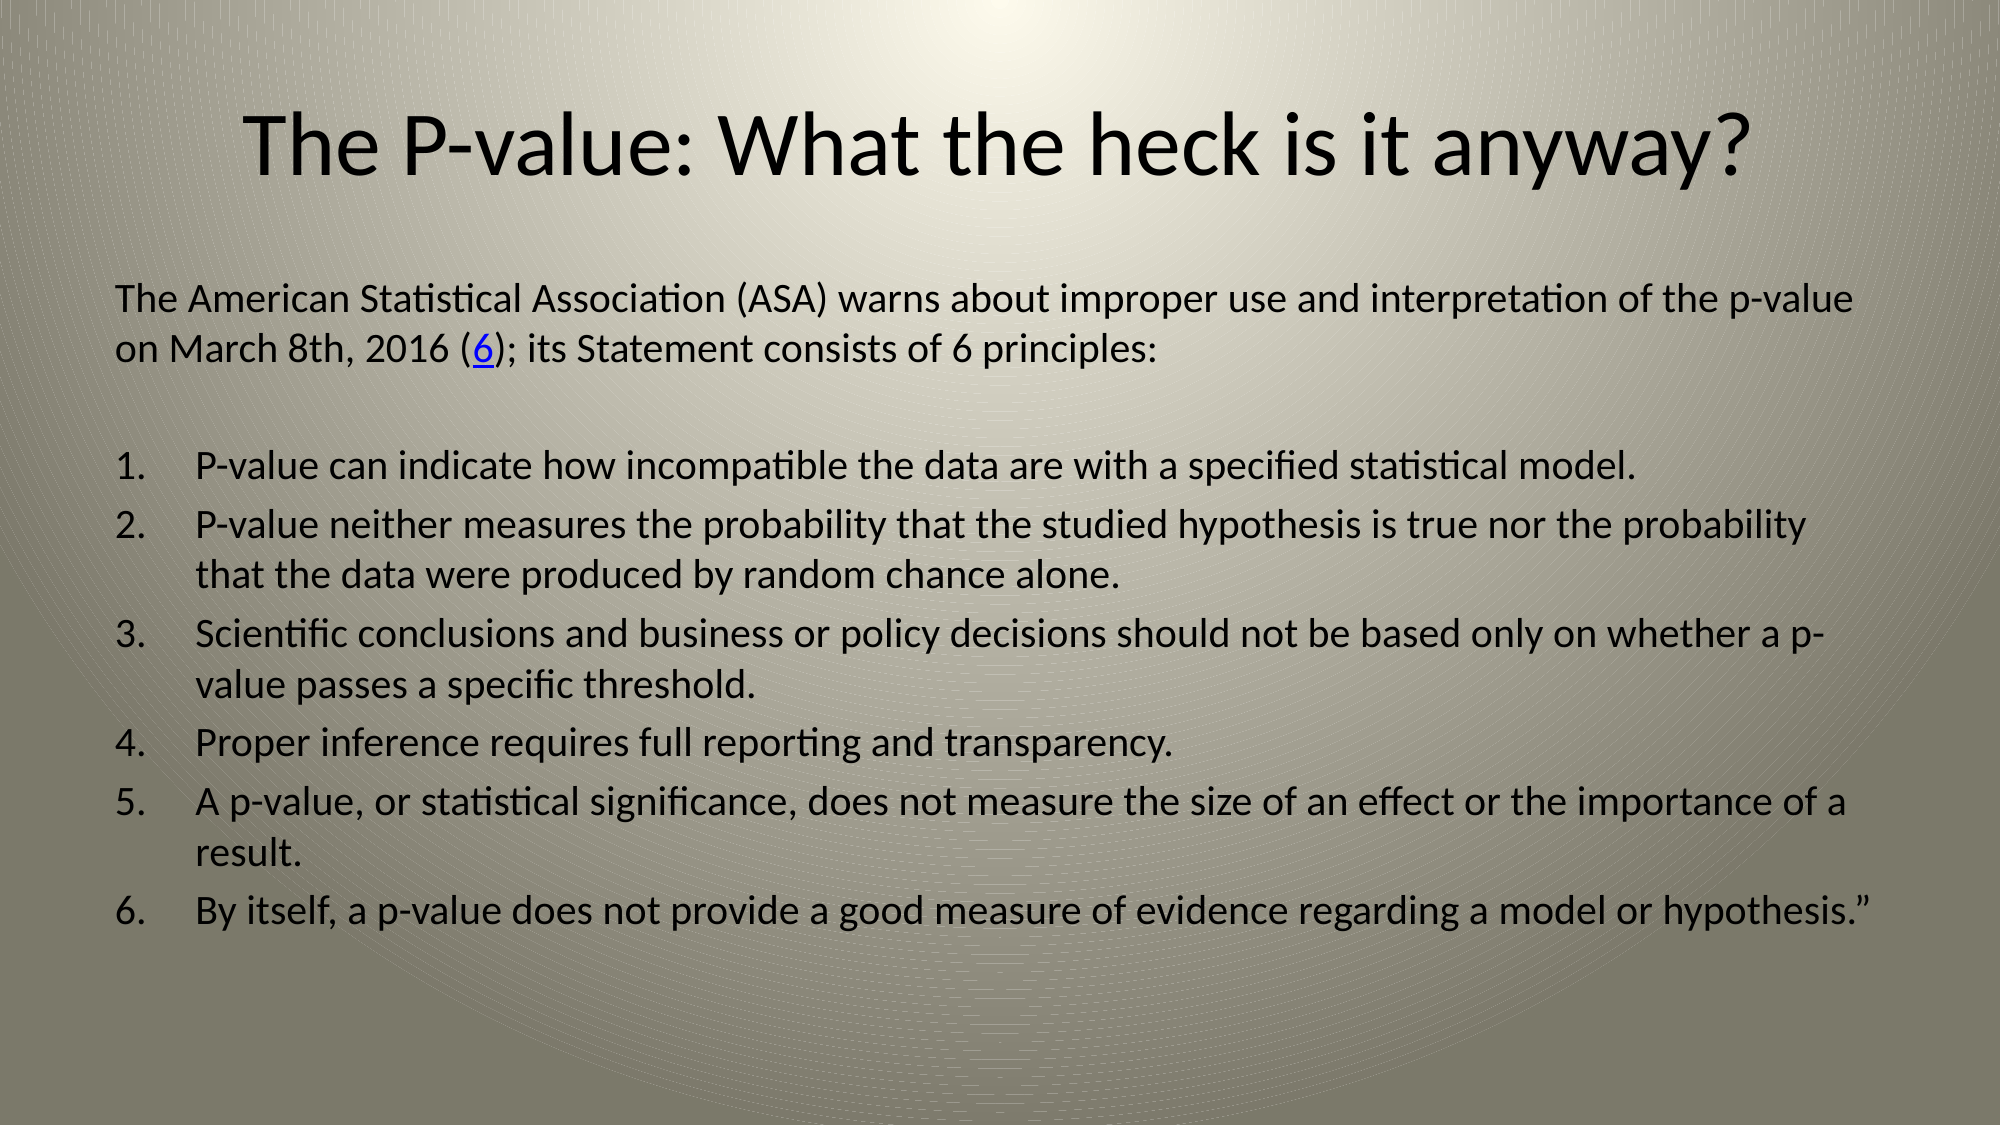

# The P-value: What the heck is it anyway?
The American Statistical Association (ASA) warns about improper use and interpretation of the p-value on March 8th, 2016 (6); its Statement consists of 6 principles:

P-value can indicate how incompatible the data are with a specified statistical model.
P-value neither measures the probability that the studied hypothesis is true nor the probability that the data were produced by random chance alone.
Scientific conclusions and business or policy decisions should not be based only on whether a p-value passes a specific threshold.
Proper inference requires full reporting and transparency.
A p-value, or statistical significance, does not measure the size of an effect or the importance of a result.
By itself, a p-value does not provide a good measure of evidence regarding a model or hypothesis.”